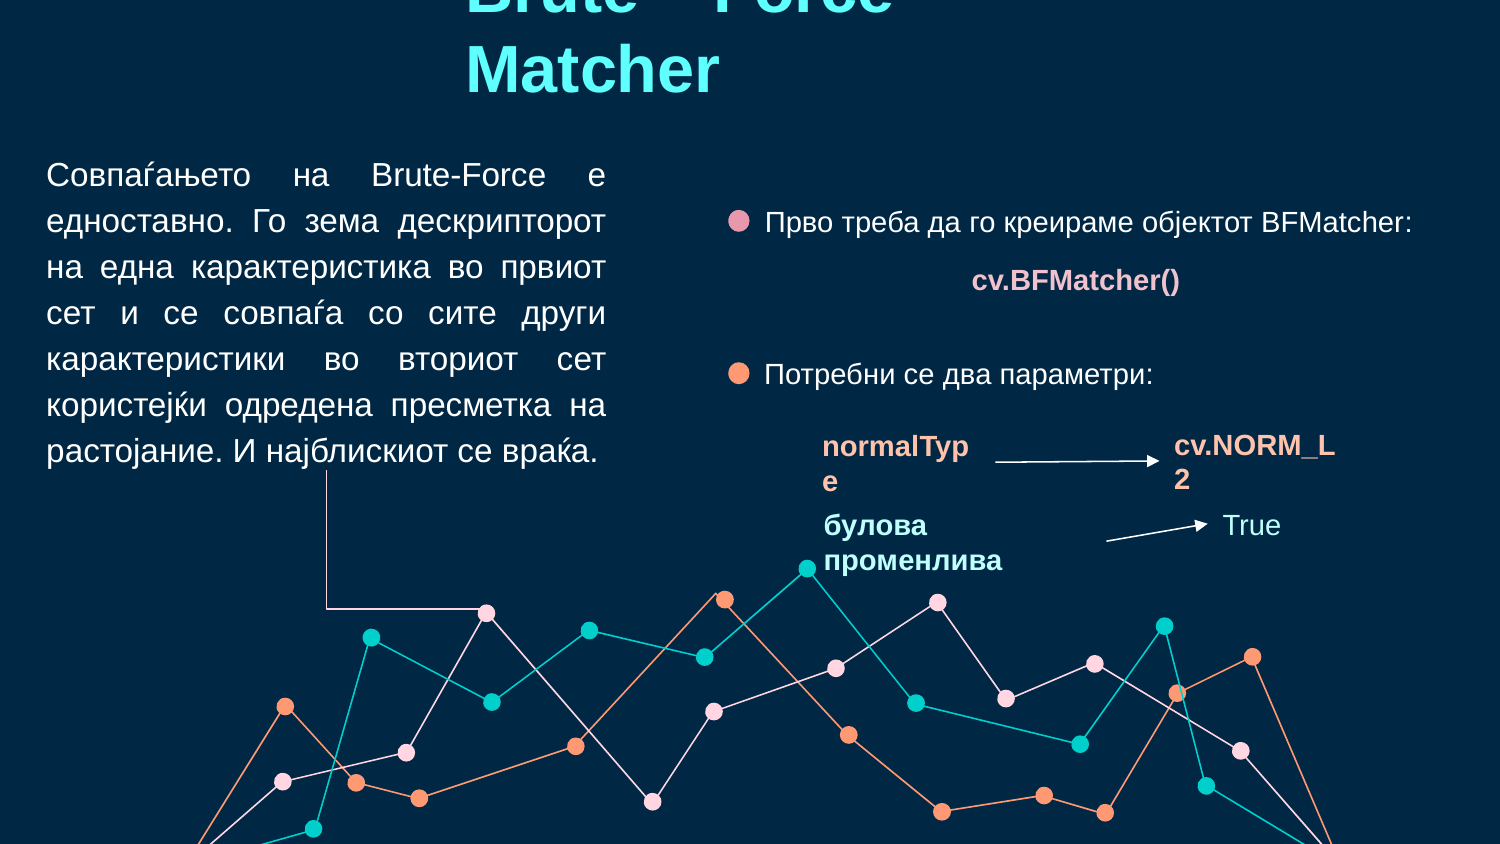

# Brute – Force Matcher
Совпаѓањето на Brute-Force е едноставно. Го зема дескрипторот на една карактеристика во првиот сет и се совпаѓа со сите други карактеристики во вториот сет користејќи одредена пресметка на растојание. И најблискиот се враќа.
Прво треба да го креираме објектот BFMatcher:

cv.BFMatcher()
Потребни се два параметри:

cv.NORM_L2
normalType
True
булова променлива